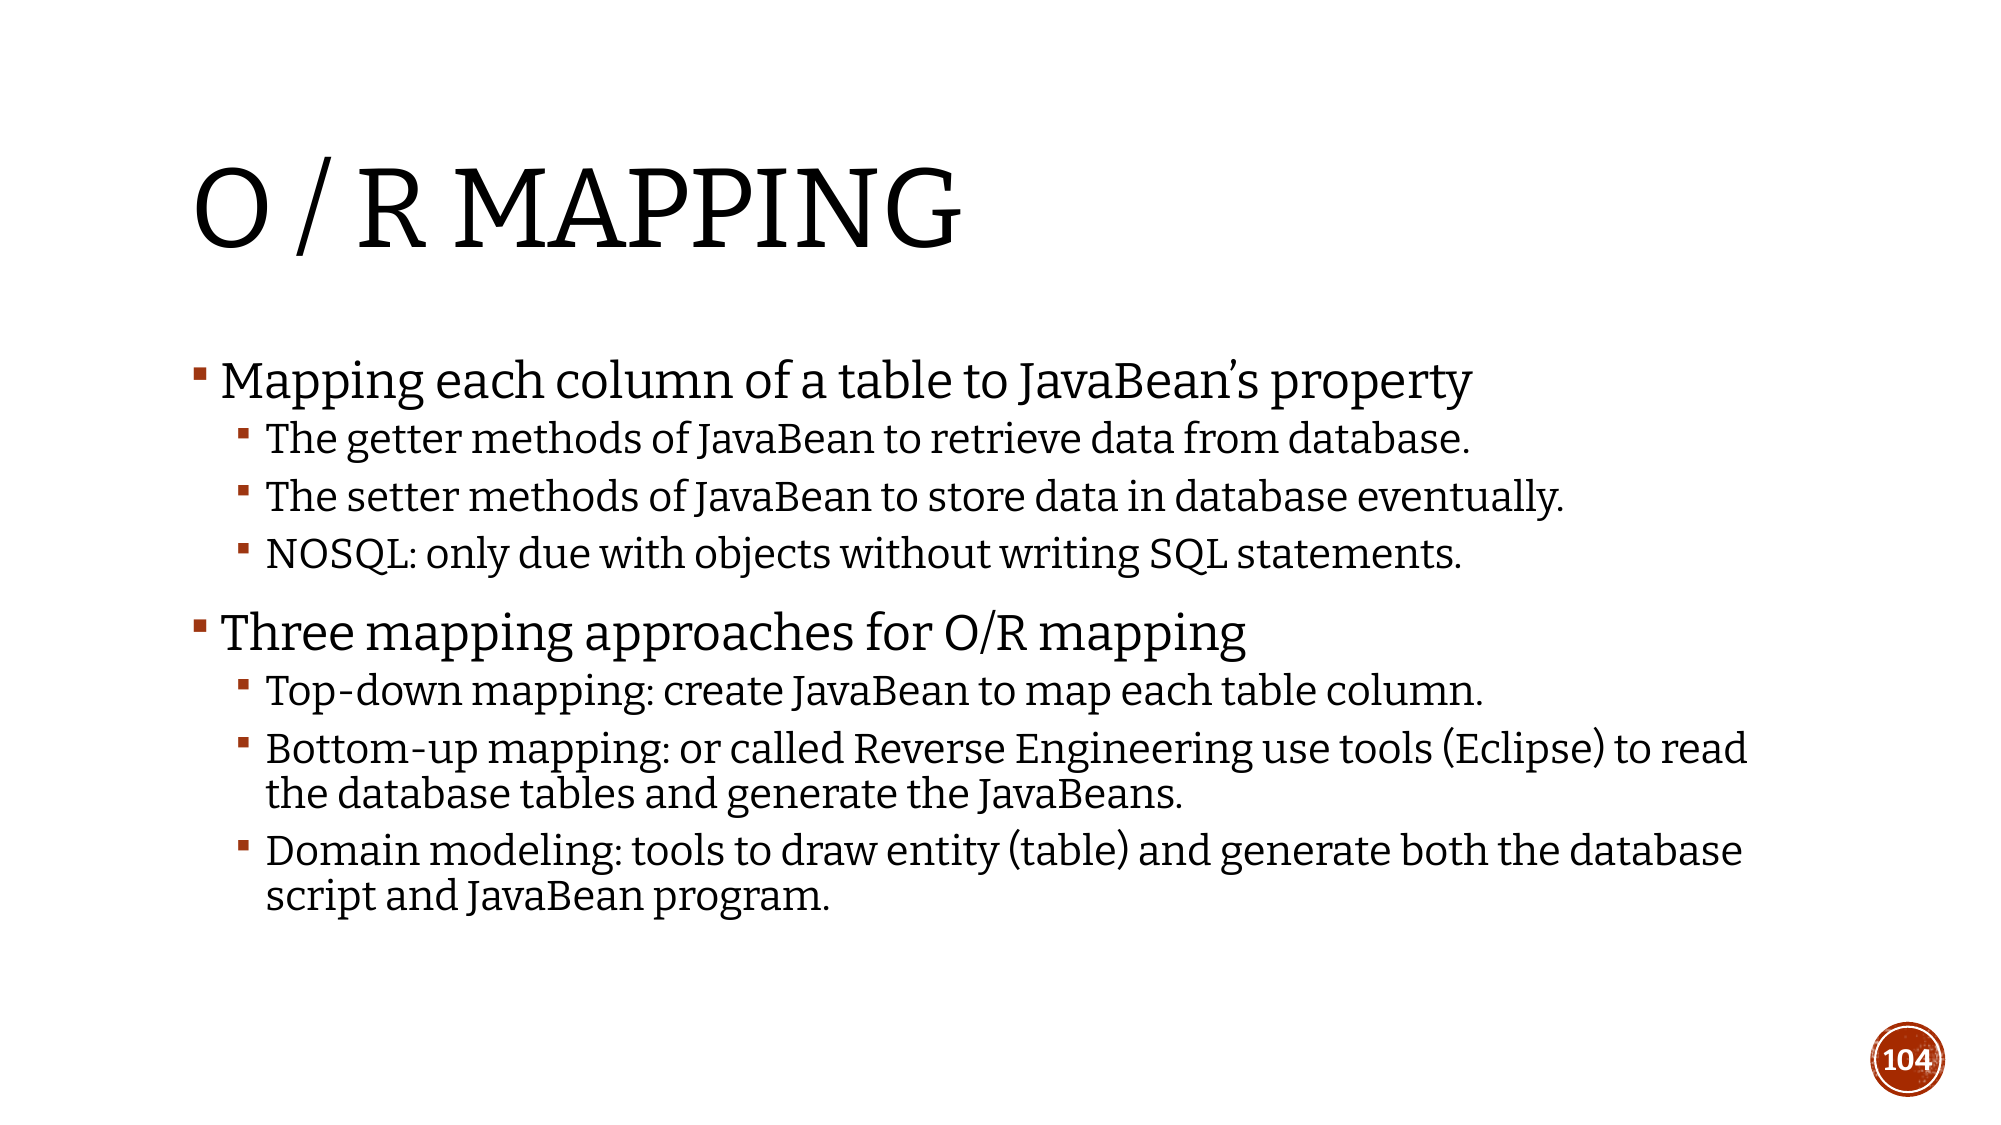

# O / R Mapping
Mapping each column of a table to JavaBean’s property
The getter methods of JavaBean to retrieve data from database.
The setter methods of JavaBean to store data in database eventually.
NOSQL: only due with objects without writing SQL statements.
Three mapping approaches for O/R mapping
Top-down mapping: create JavaBean to map each table column.
Bottom-up mapping: or called Reverse Engineering use tools (Eclipse) to read the database tables and generate the JavaBeans.
Domain modeling: tools to draw entity (table) and generate both the database script and JavaBean program.

104